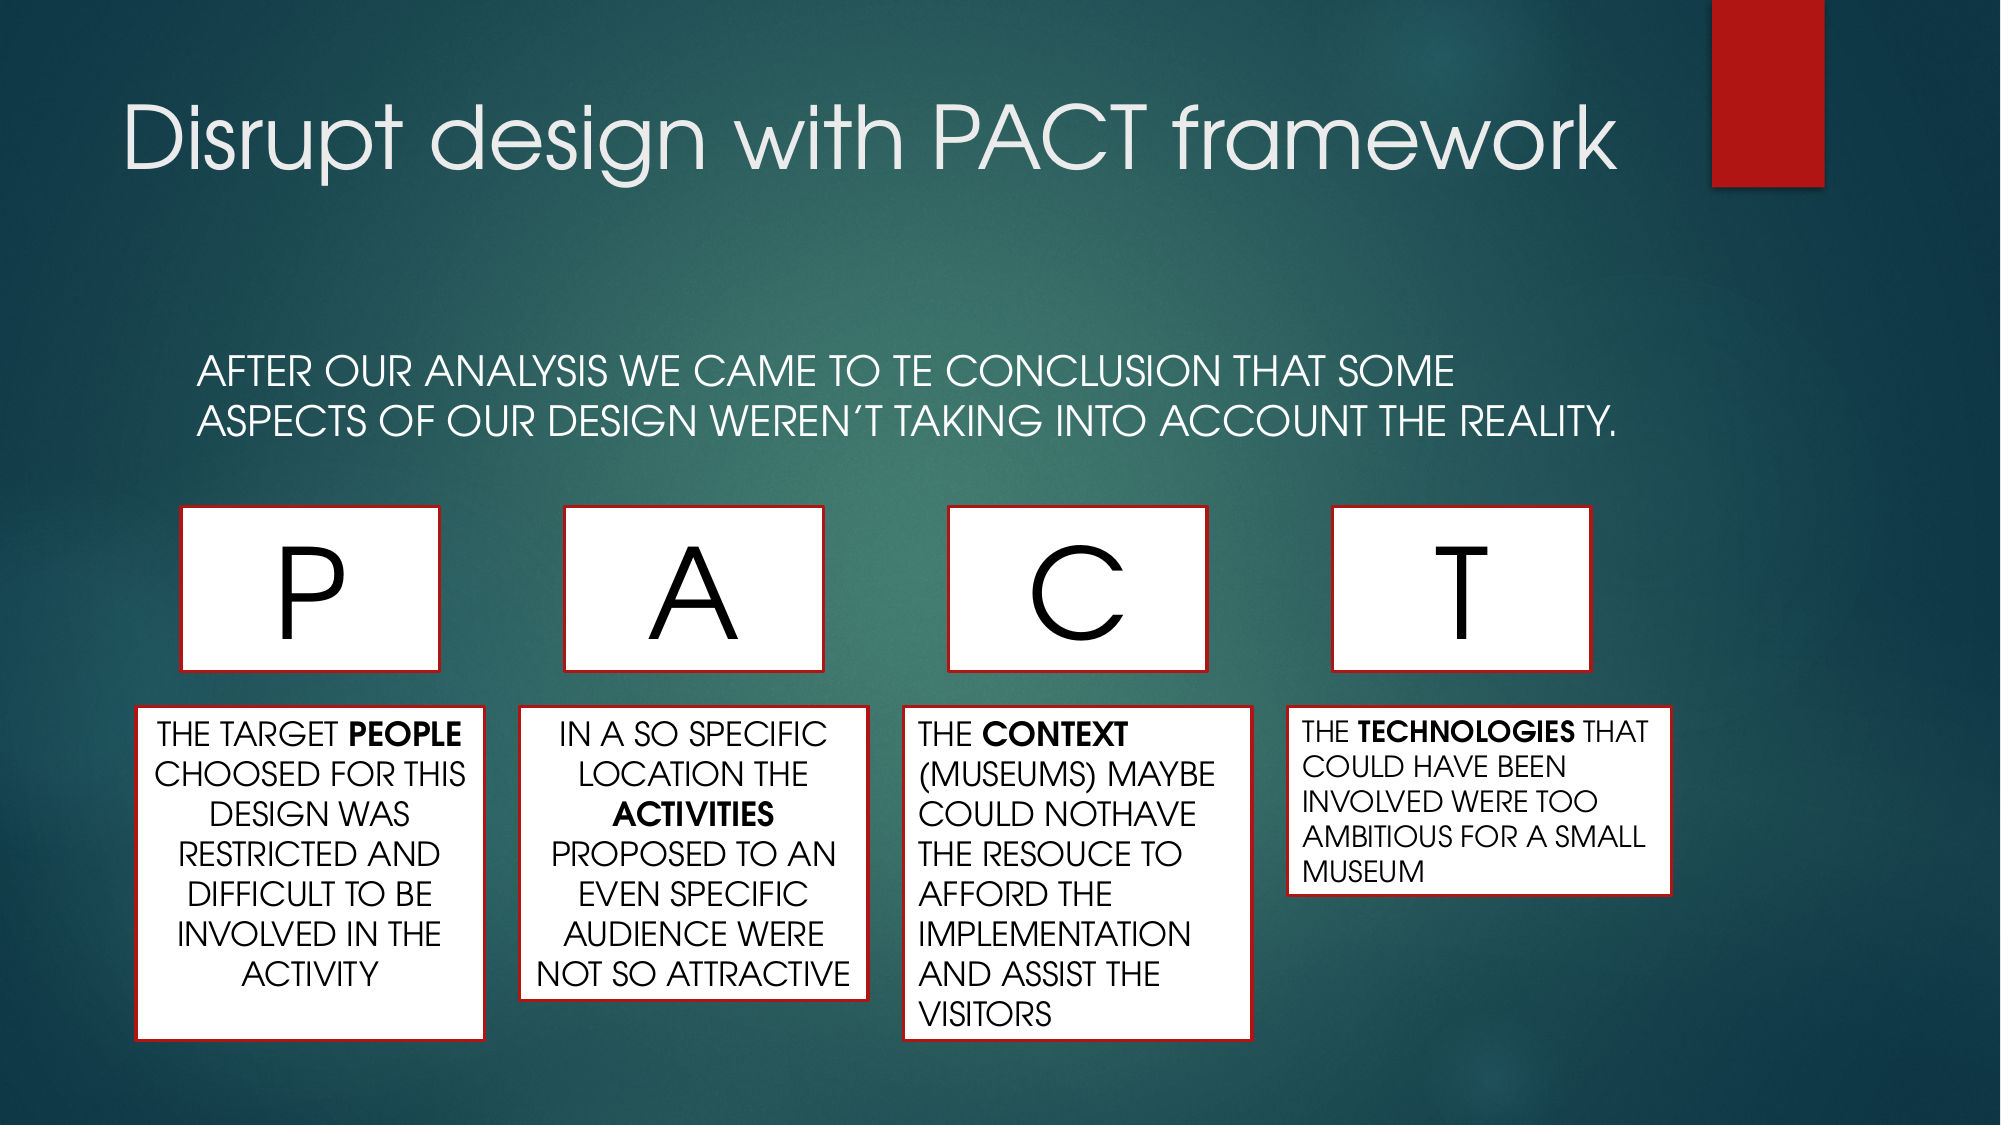

# Disrupt design with PACT framework
AFTER OUR ANALYSIS WE CAME TO TE CONCLUSION THAT SOME ASPECTS OF OUR DESIGN WEREN’T TAKING INTO ACCOUNT THE REALITY.

C
T
A
P
THE CONTEXT (MUSEUMS) MAYBE COULD NOTHAVE THE RESOUCE TO AFFORD THE IMPLEMENTATION AND ASSIST THE VISITORS
THE TECHNOLOGIES THAT COULD HAVE BEEN INVOLVED WERE TOO AMBITIOUS FOR A SMALL MUSEUM
IN A SO SPECIFIC LOCATION THE ACTIVITIES PROPOSED TO AN EVEN SPECIFIC AUDIENCE WERE NOT SO ATTRACTIVE
THE TARGET PEOPLE CHOOSED FOR THIS DESIGN WAS RESTRICTED AND DIFFICULT TO BE INVOLVED IN THE ACTIVITY